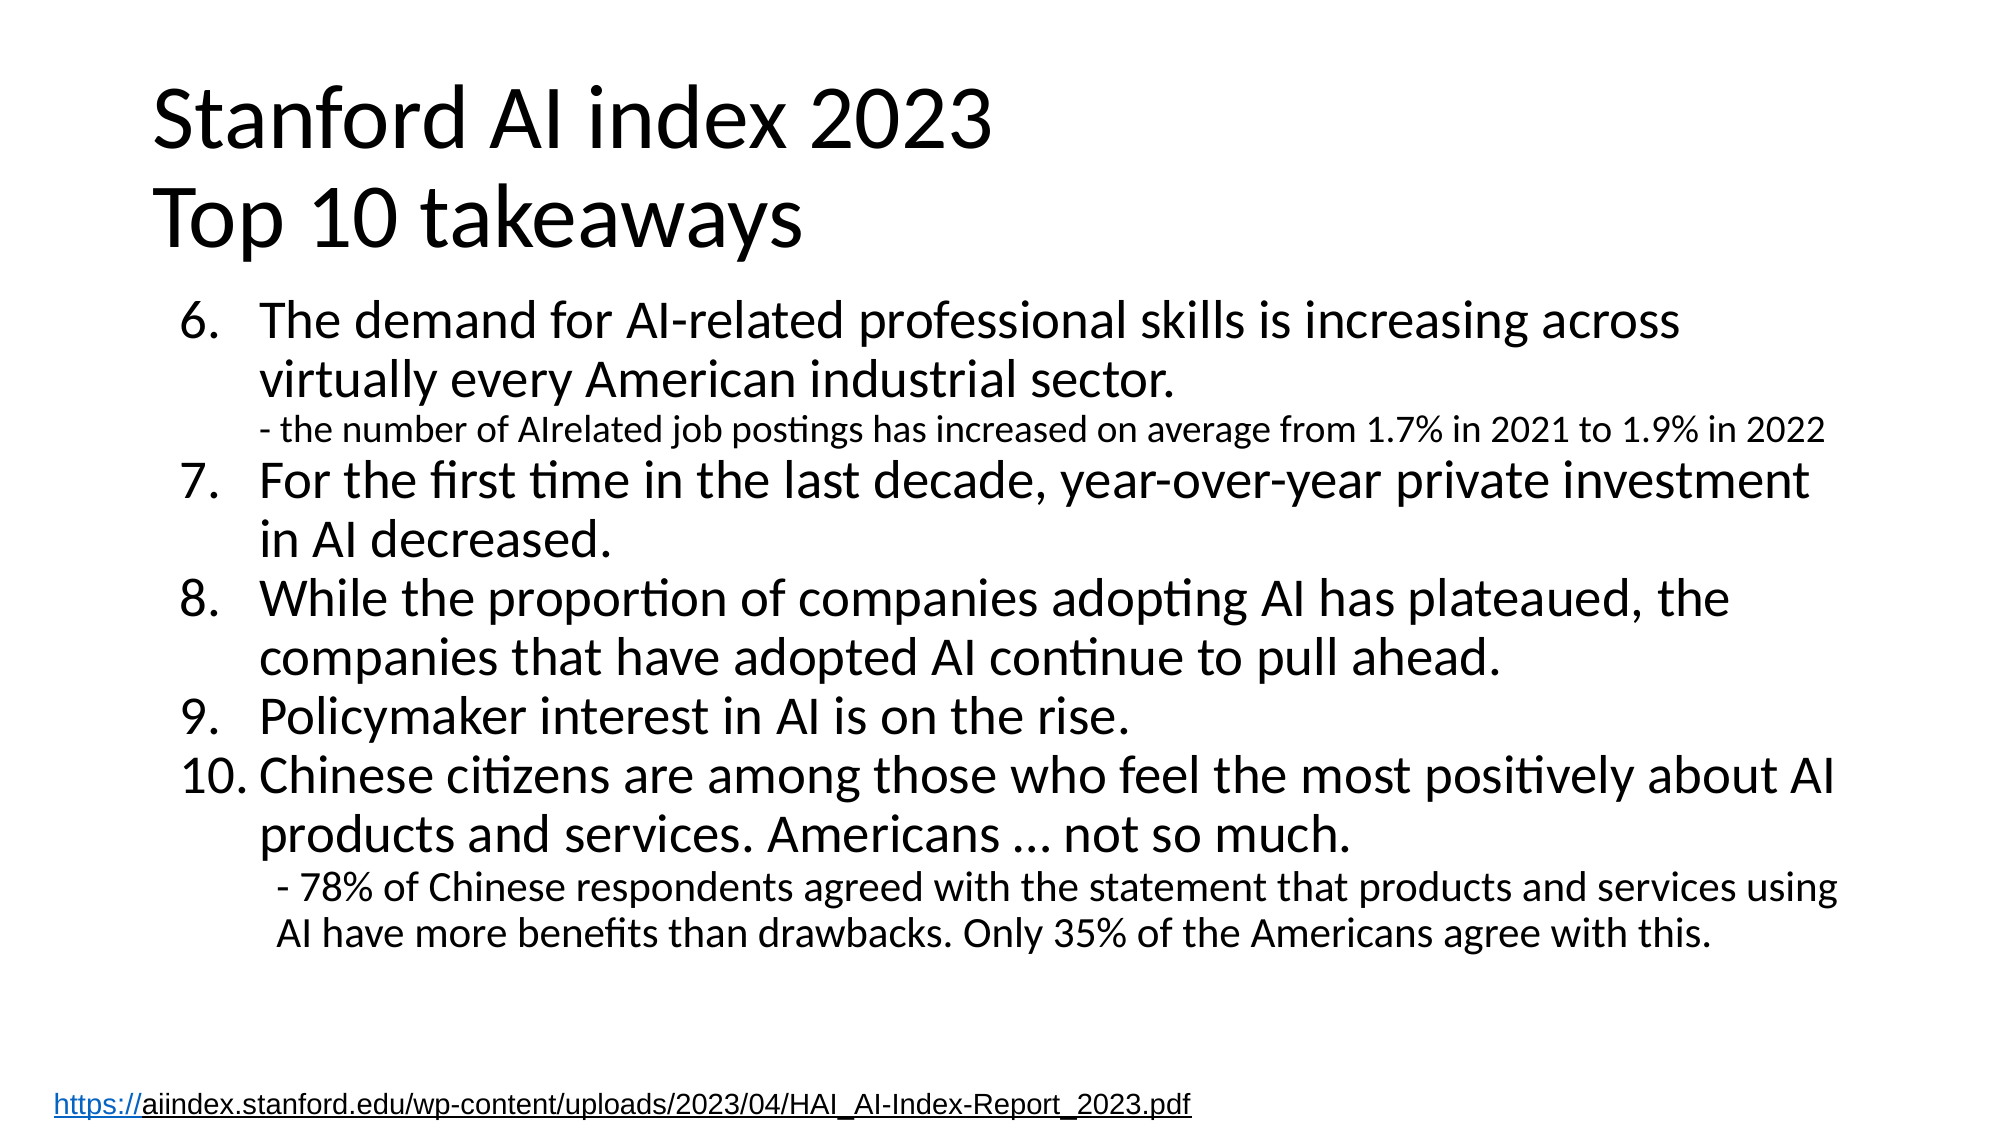

# Stanford AI index 2023 Top 10 takeaways
The demand for AI-related professional skills is increasing across virtually every American industrial sector.
- the number of AIrelated job postings has increased on average from 1.7% in 2021 to 1.9% in 2022
For the first time in the last decade, year-over-year private investment in AI decreased.
While the proportion of companies adopting AI has plateaued, the companies that have adopted AI continue to pull ahead.
Policymaker interest in AI is on the rise.
Chinese citizens are among those who feel the most positively about AI products and services. Americans … not so much.
	- 78% of Chinese respondents agreed with the statement that products and services using AI have more benefits than drawbacks. Only 35% of the Americans agree with this.

https://aiindex.stanford.edu/wp-content/uploads/2023/04/HAI_AI-Index-Report_2023.pdf